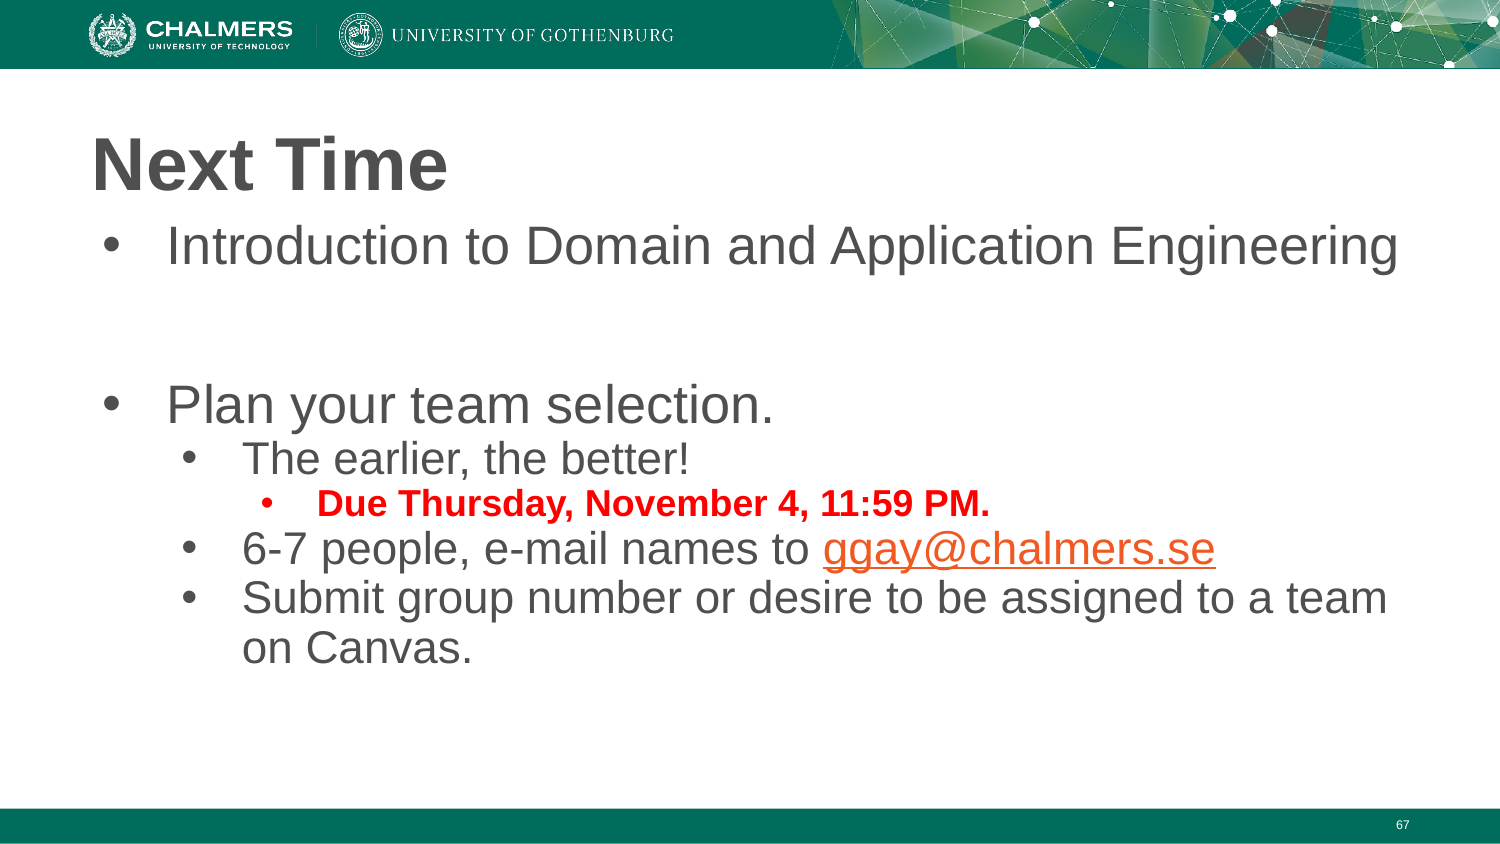

# Next Time
Introduction to Domain and Application Engineering

Plan your team selection.
The earlier, the better!
Due Thursday, November 4, 11:59 PM.
6-7 people, e-mail names to ggay@chalmers.se
Submit group number or desire to be assigned to a team on Canvas.

67